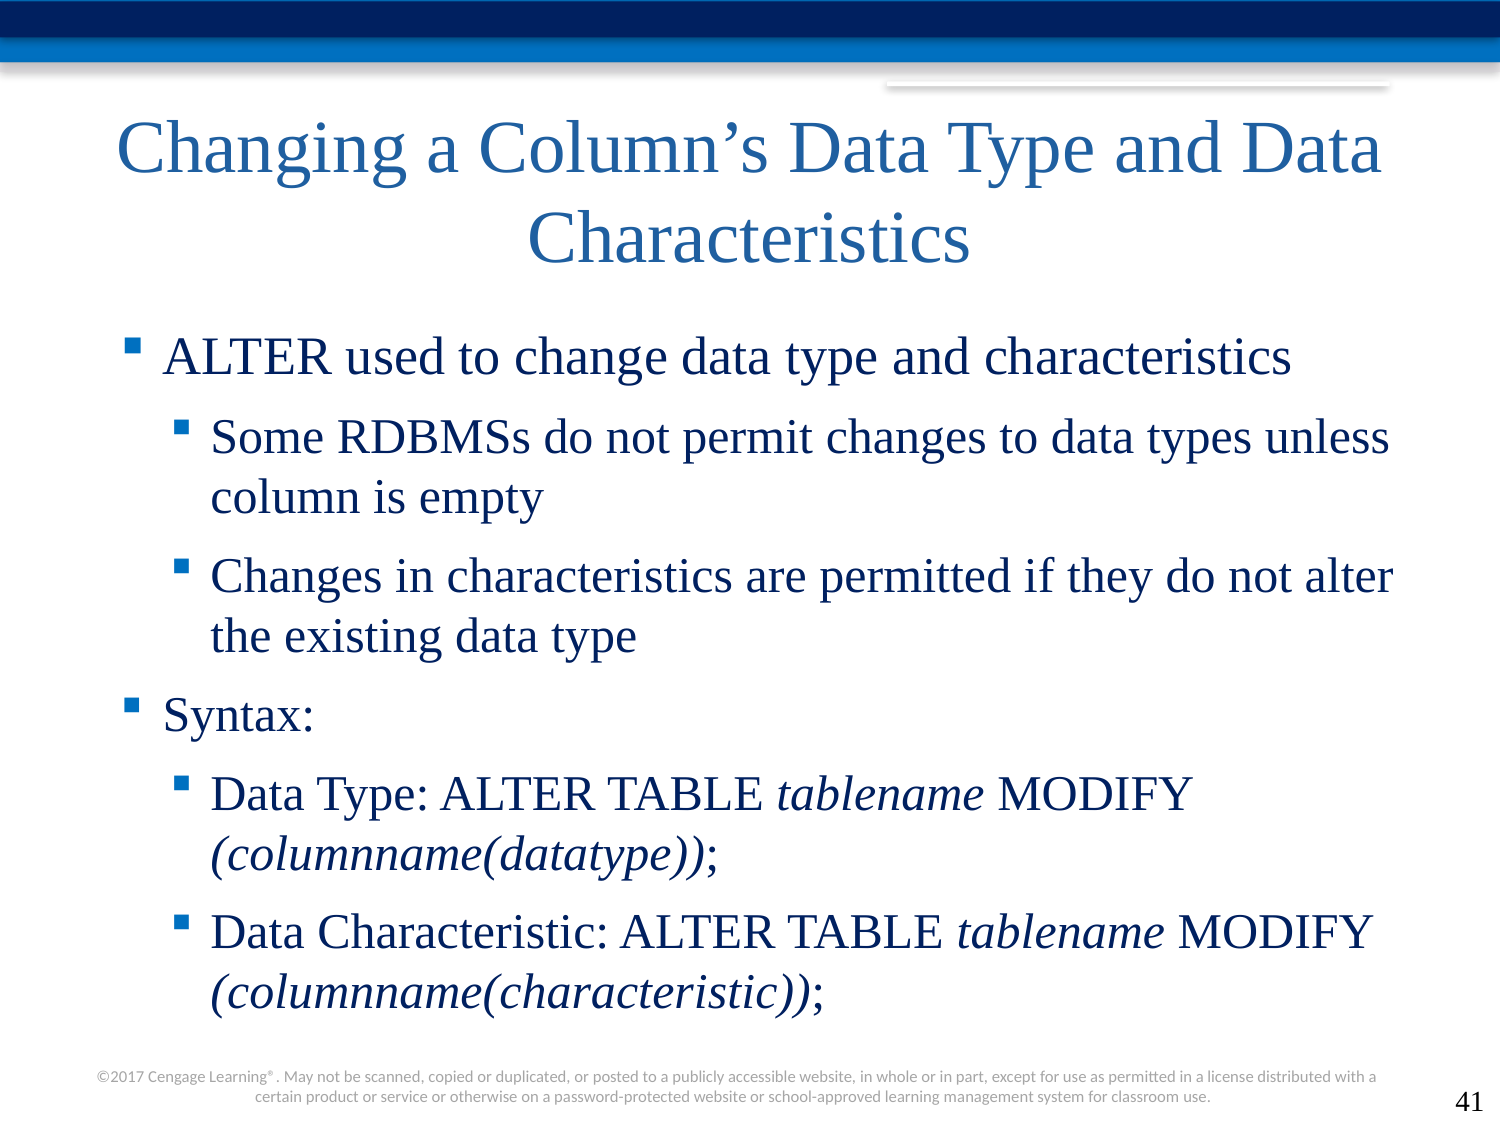

# Changing a Column’s Data Type and Data Characteristics
ALTER used to change data type and characteristics
Some RDBMSs do not permit changes to data types unless column is empty
Changes in characteristics are permitted if they do not alter the existing data type
Syntax:
Data Type: ALTER TABLE tablename MODIFY (columnname(datatype));
Data Characteristic: ALTER TABLE tablename MODIFY (columnname(characteristic));

41